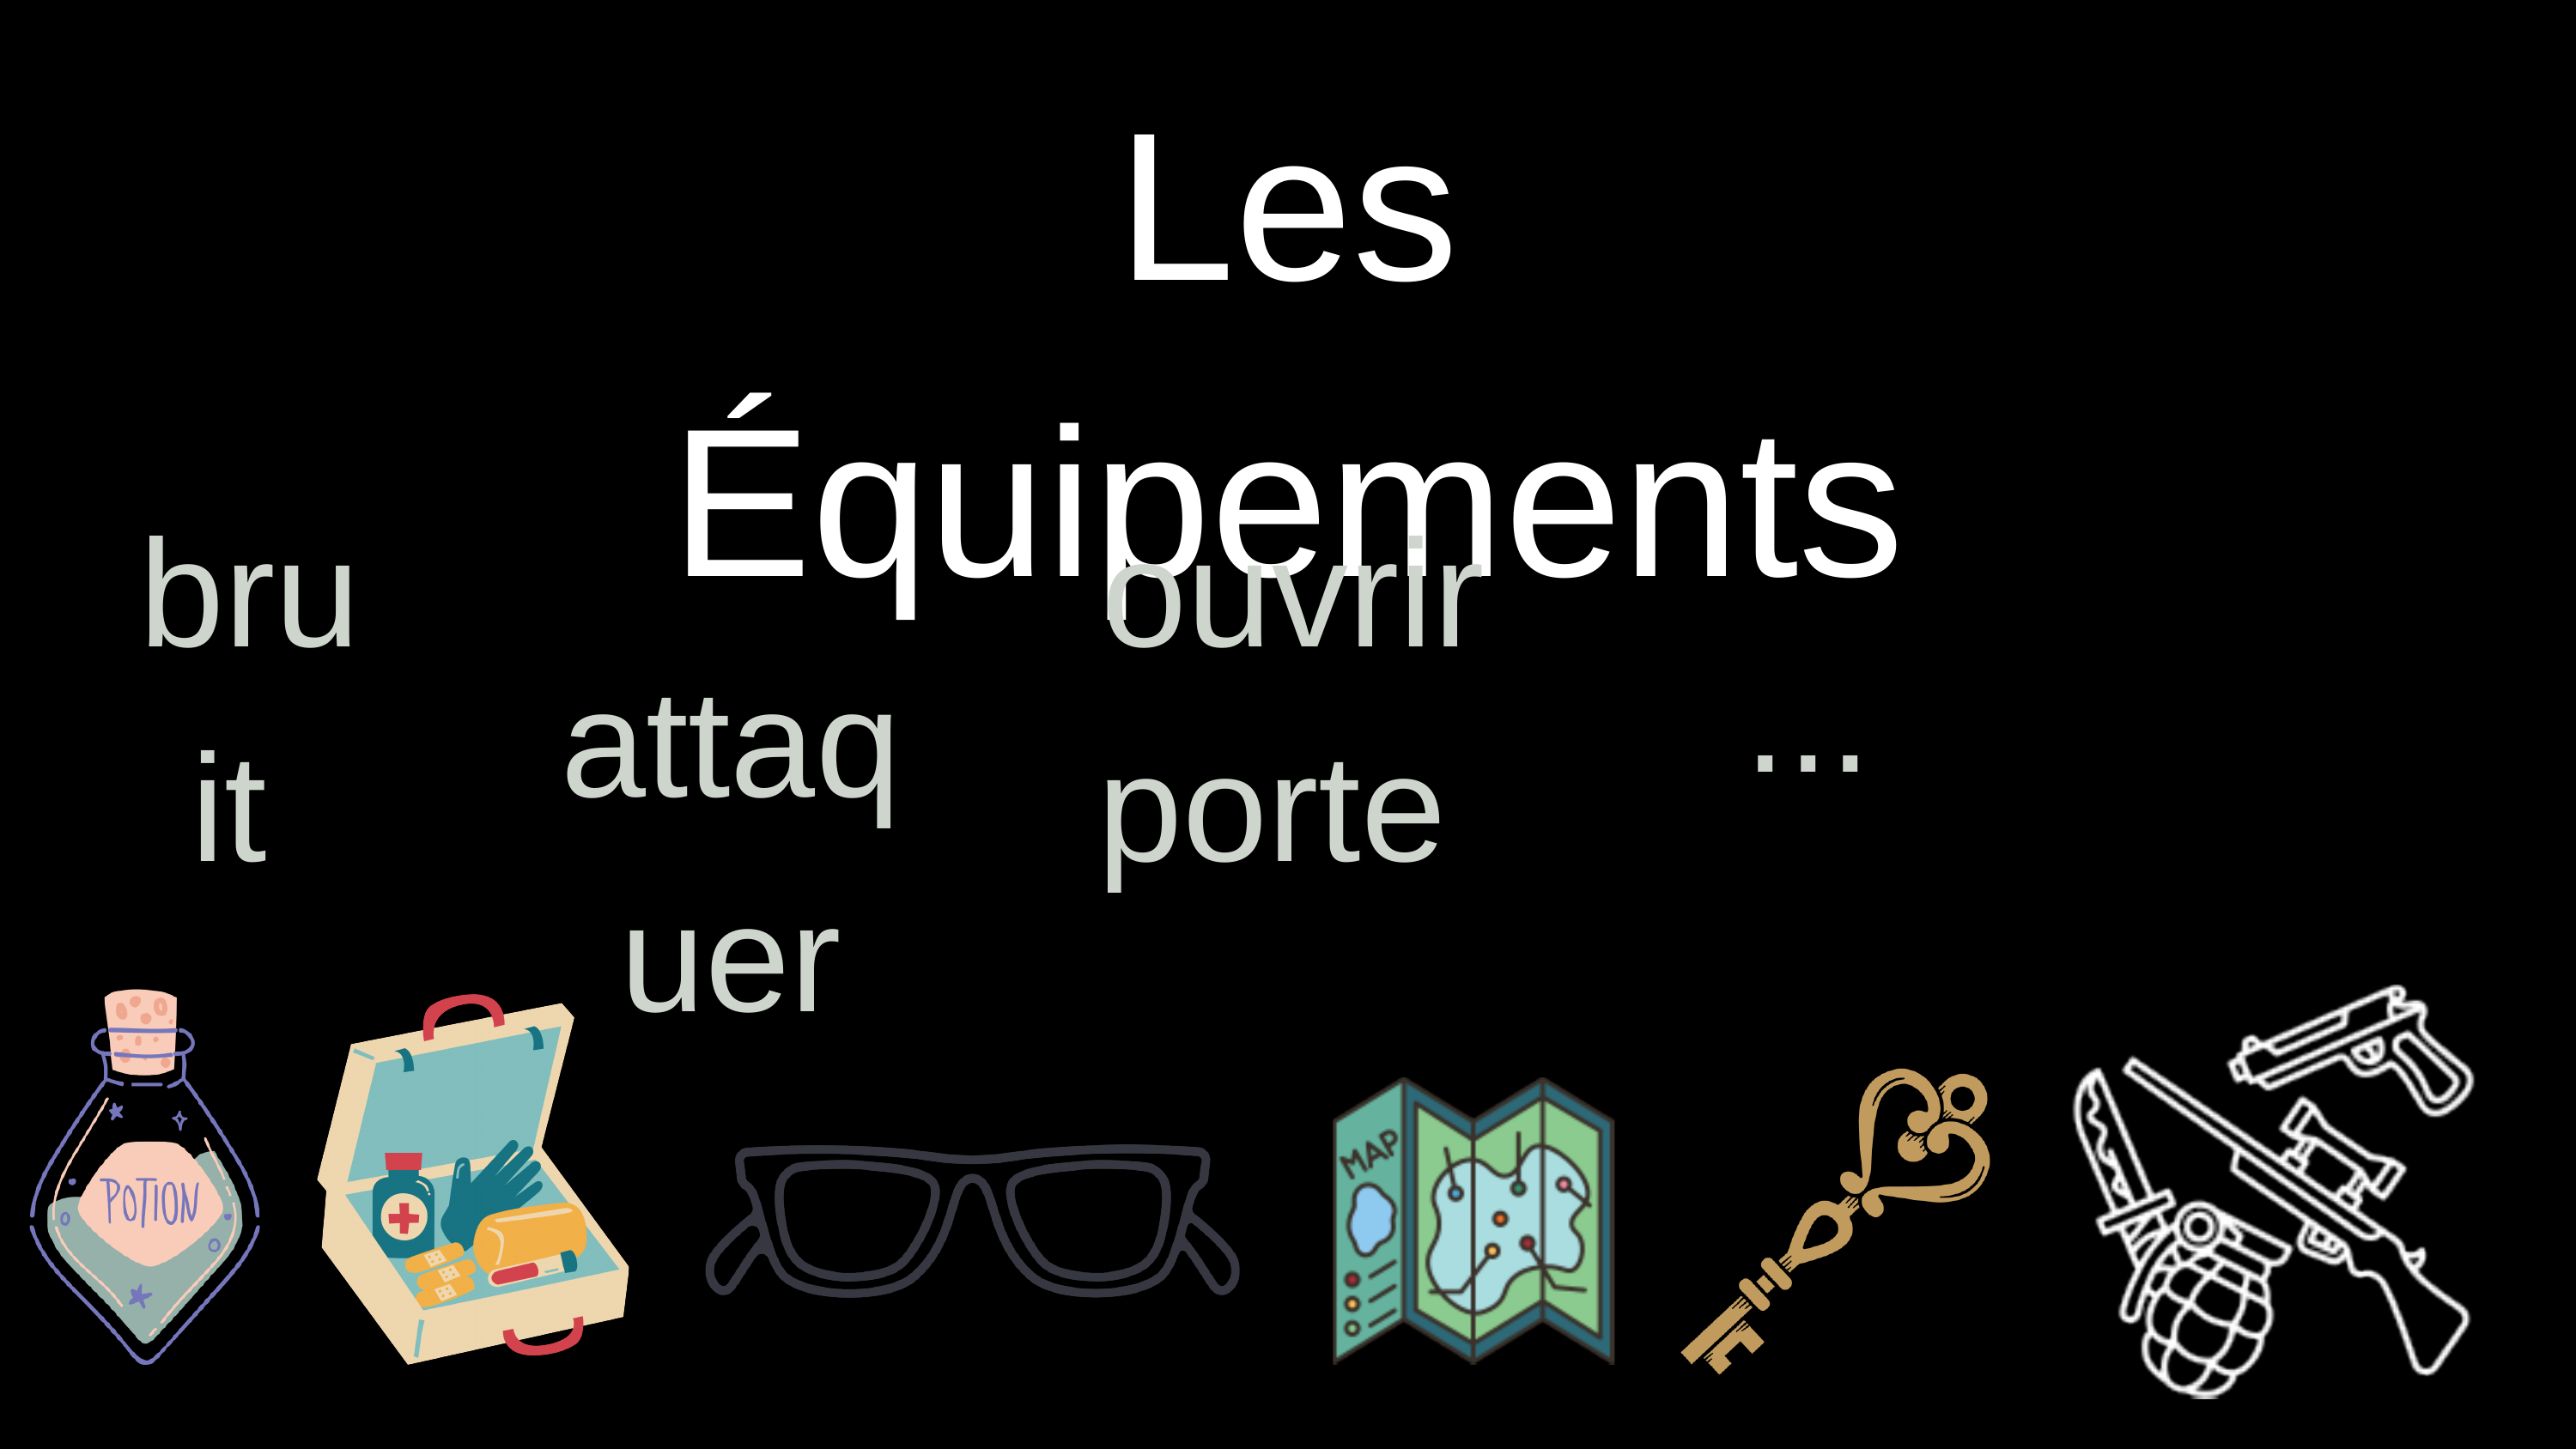

Les Équipements
bruit
ouvrir porte
...
attaquer